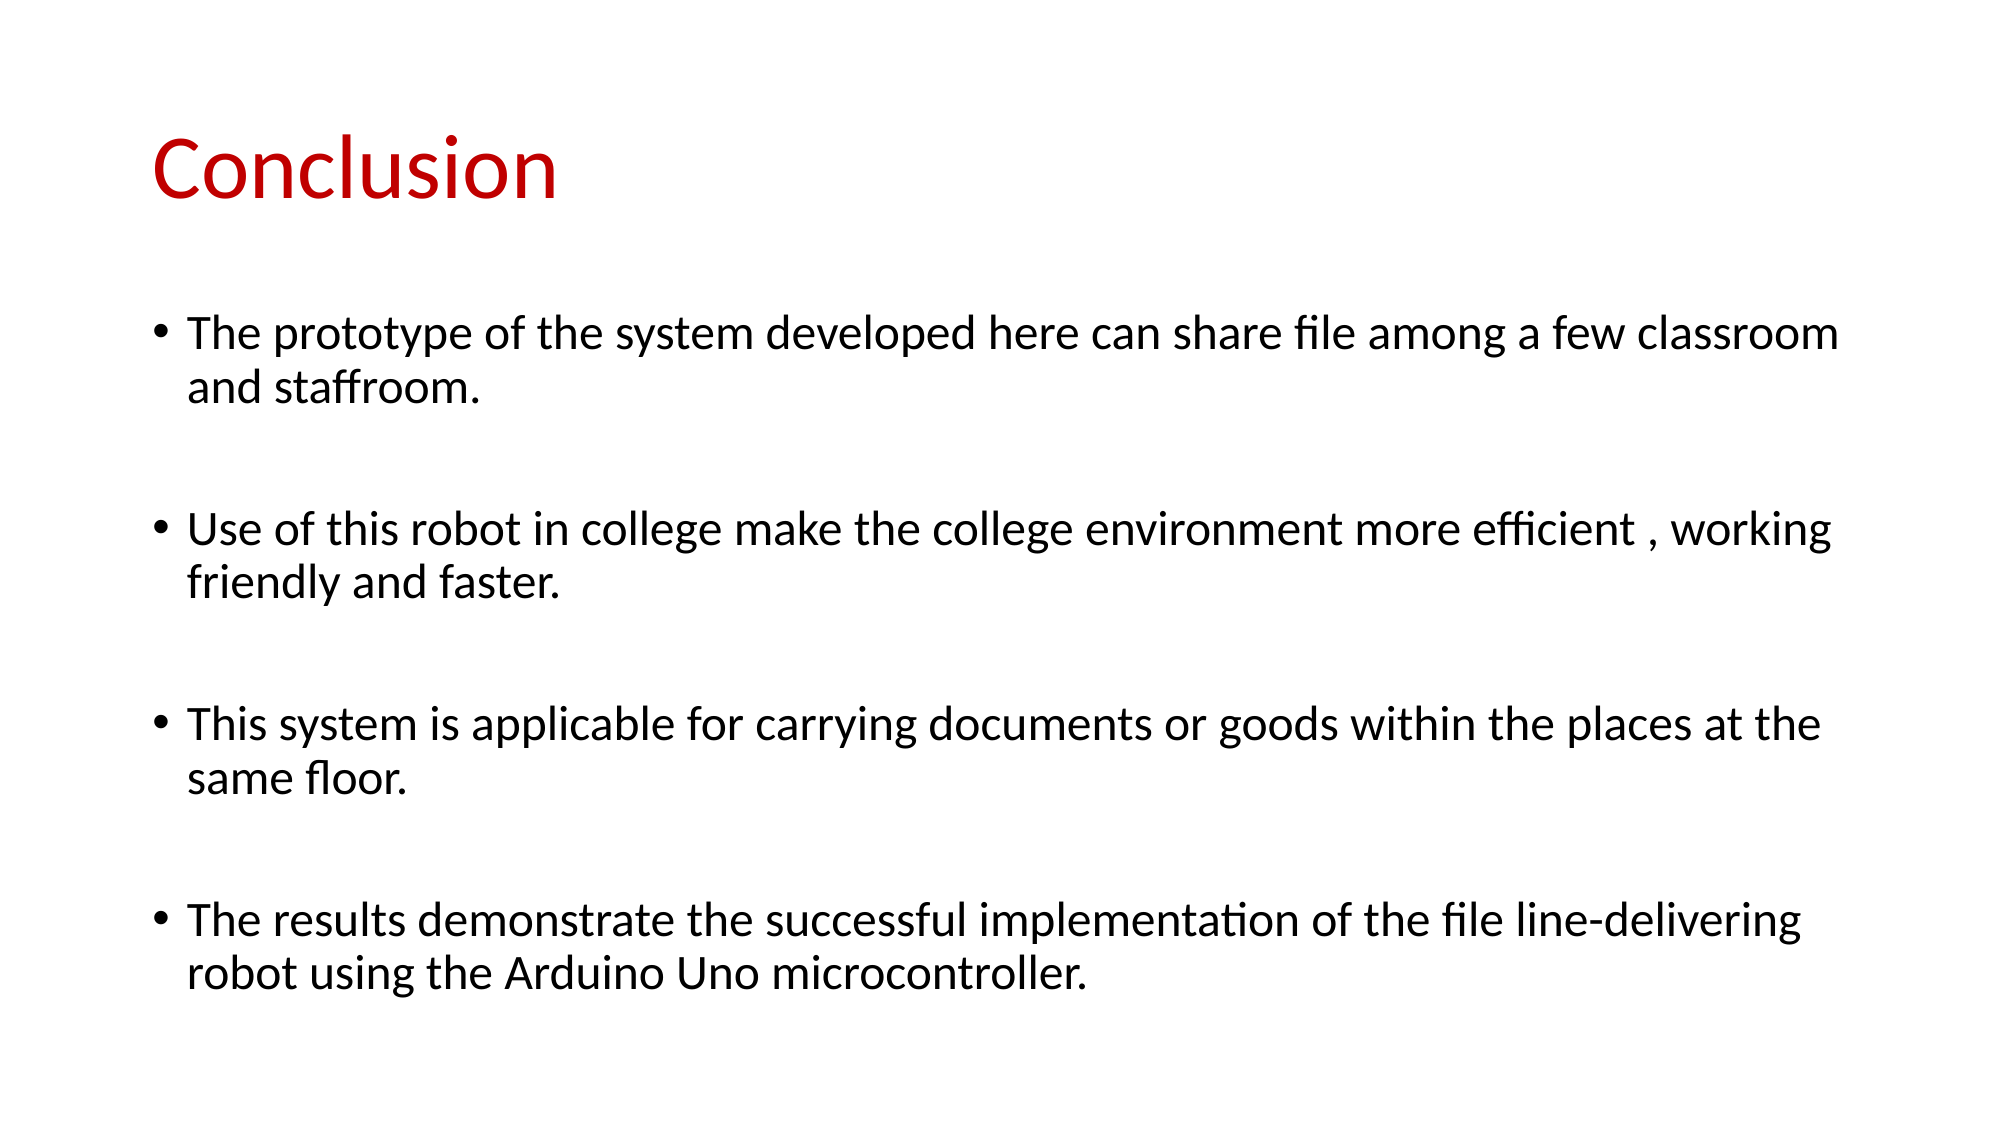

# Conclusion
The prototype of the system developed here can share file among a few classroom and staffroom.

Use of this robot in college make the college environment more efficient , working friendly and faster.

This system is applicable for carrying documents or goods within the places at the same floor.

The results demonstrate the successful implementation of the file line-delivering robot using the Arduino Uno microcontroller.